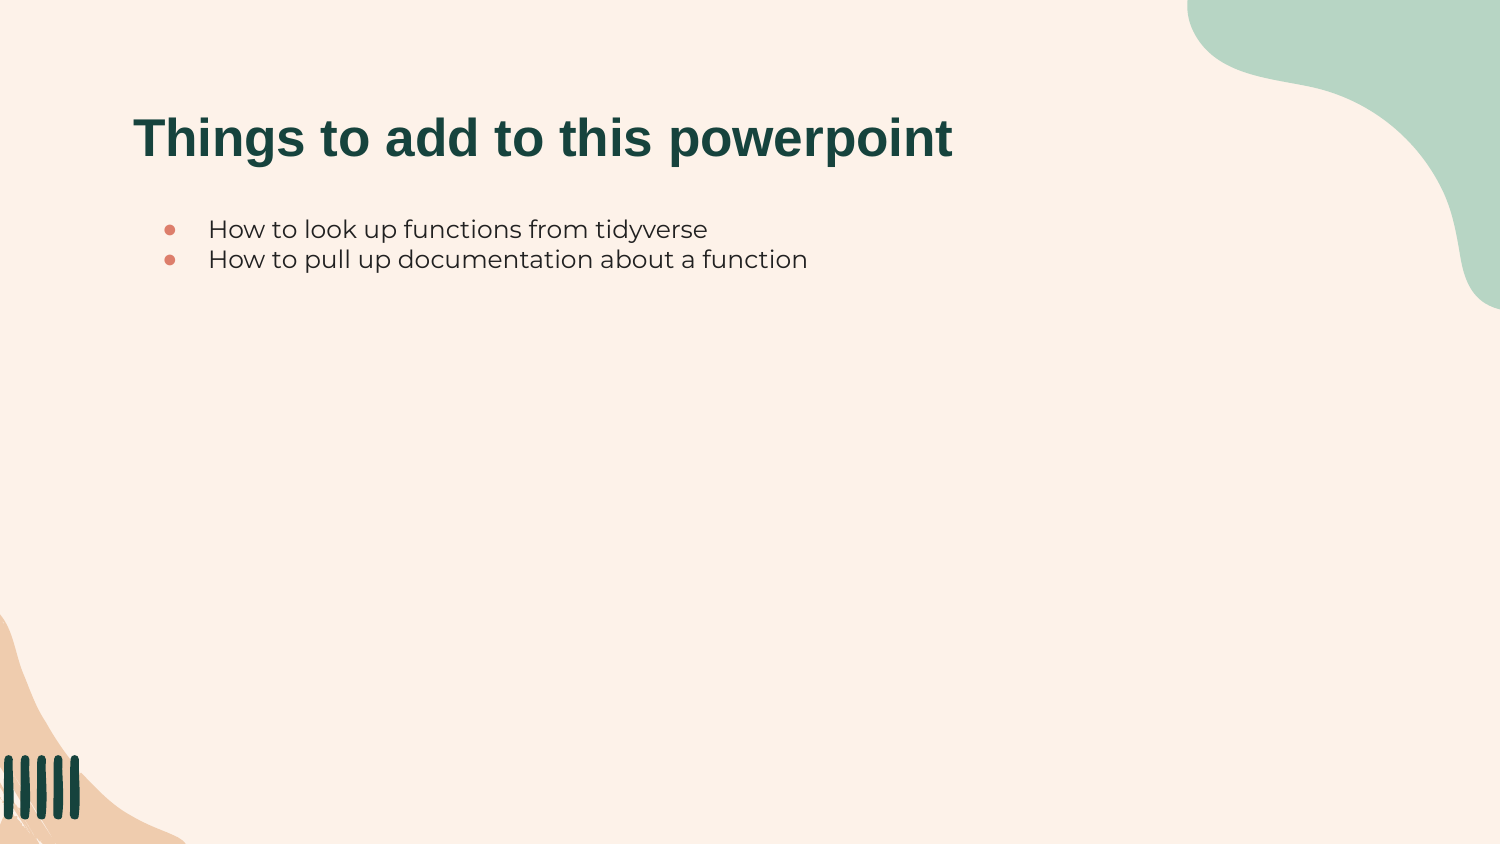

# Things to add to this powerpoint
How to look up functions from tidyverse
How to pull up documentation about a function